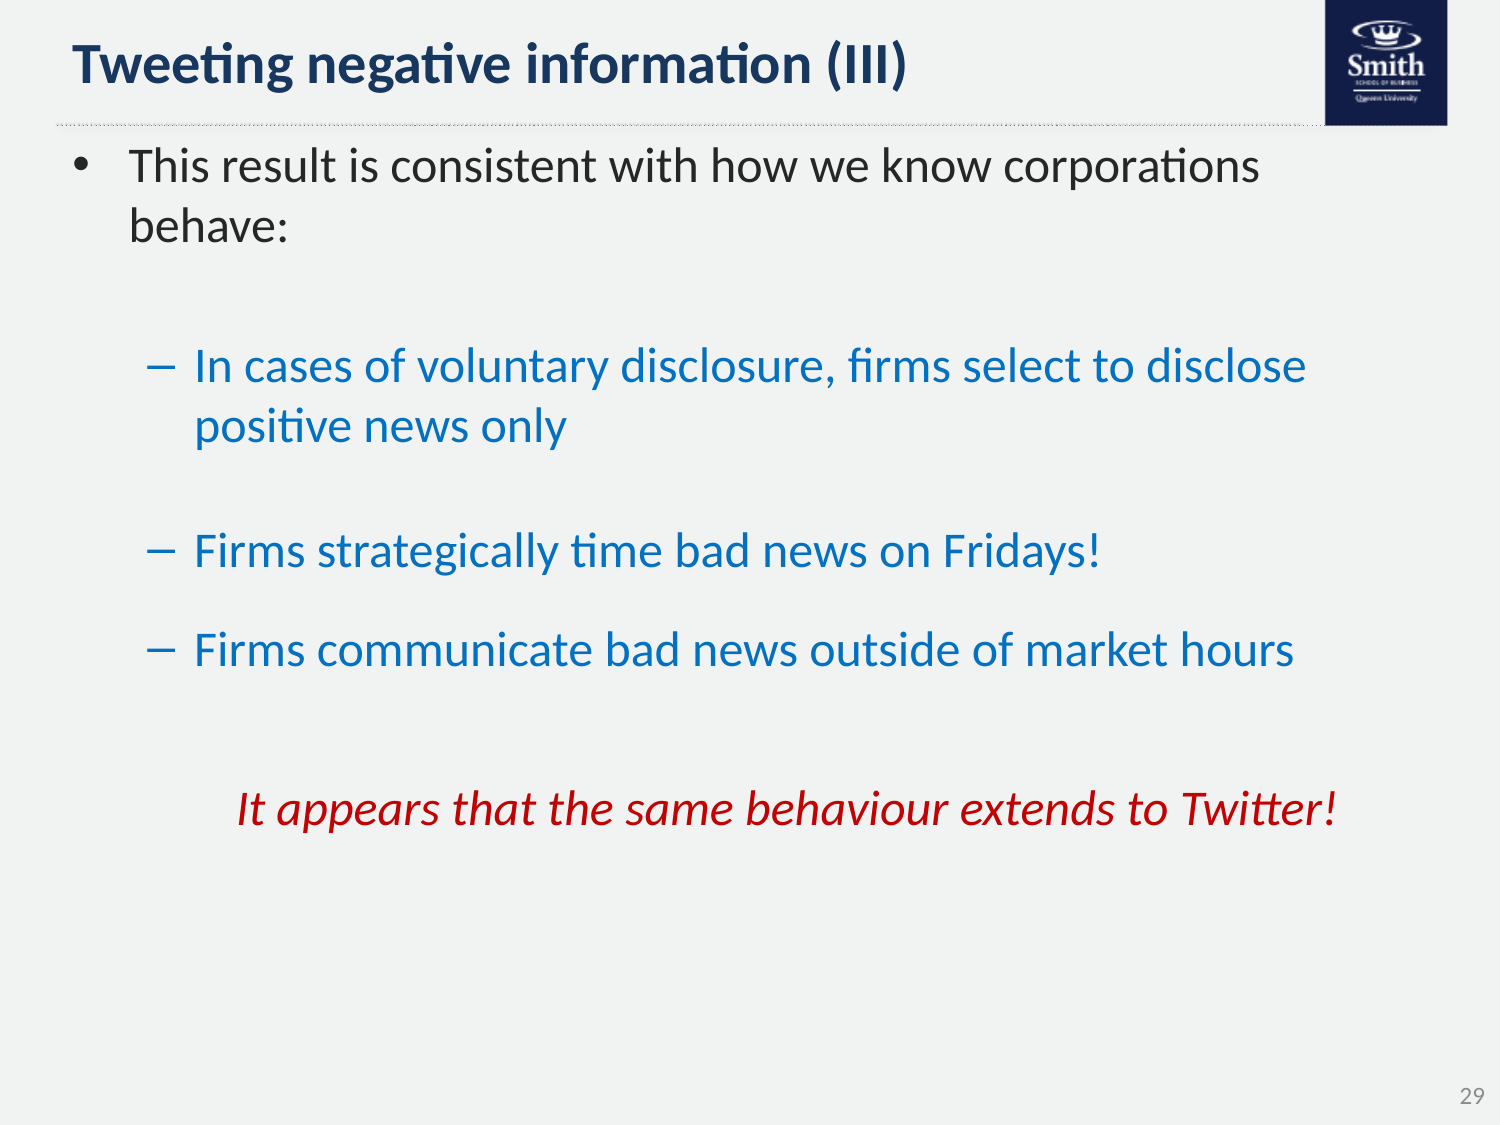

# Tweeting negative information (III)
This result is consistent with how we know corporations behave:

In cases of voluntary disclosure, firms select to disclose positive news only

Firms strategically time bad news on Fridays!

Firms communicate bad news outside of market hours

It appears that the same behaviour extends to Twitter!